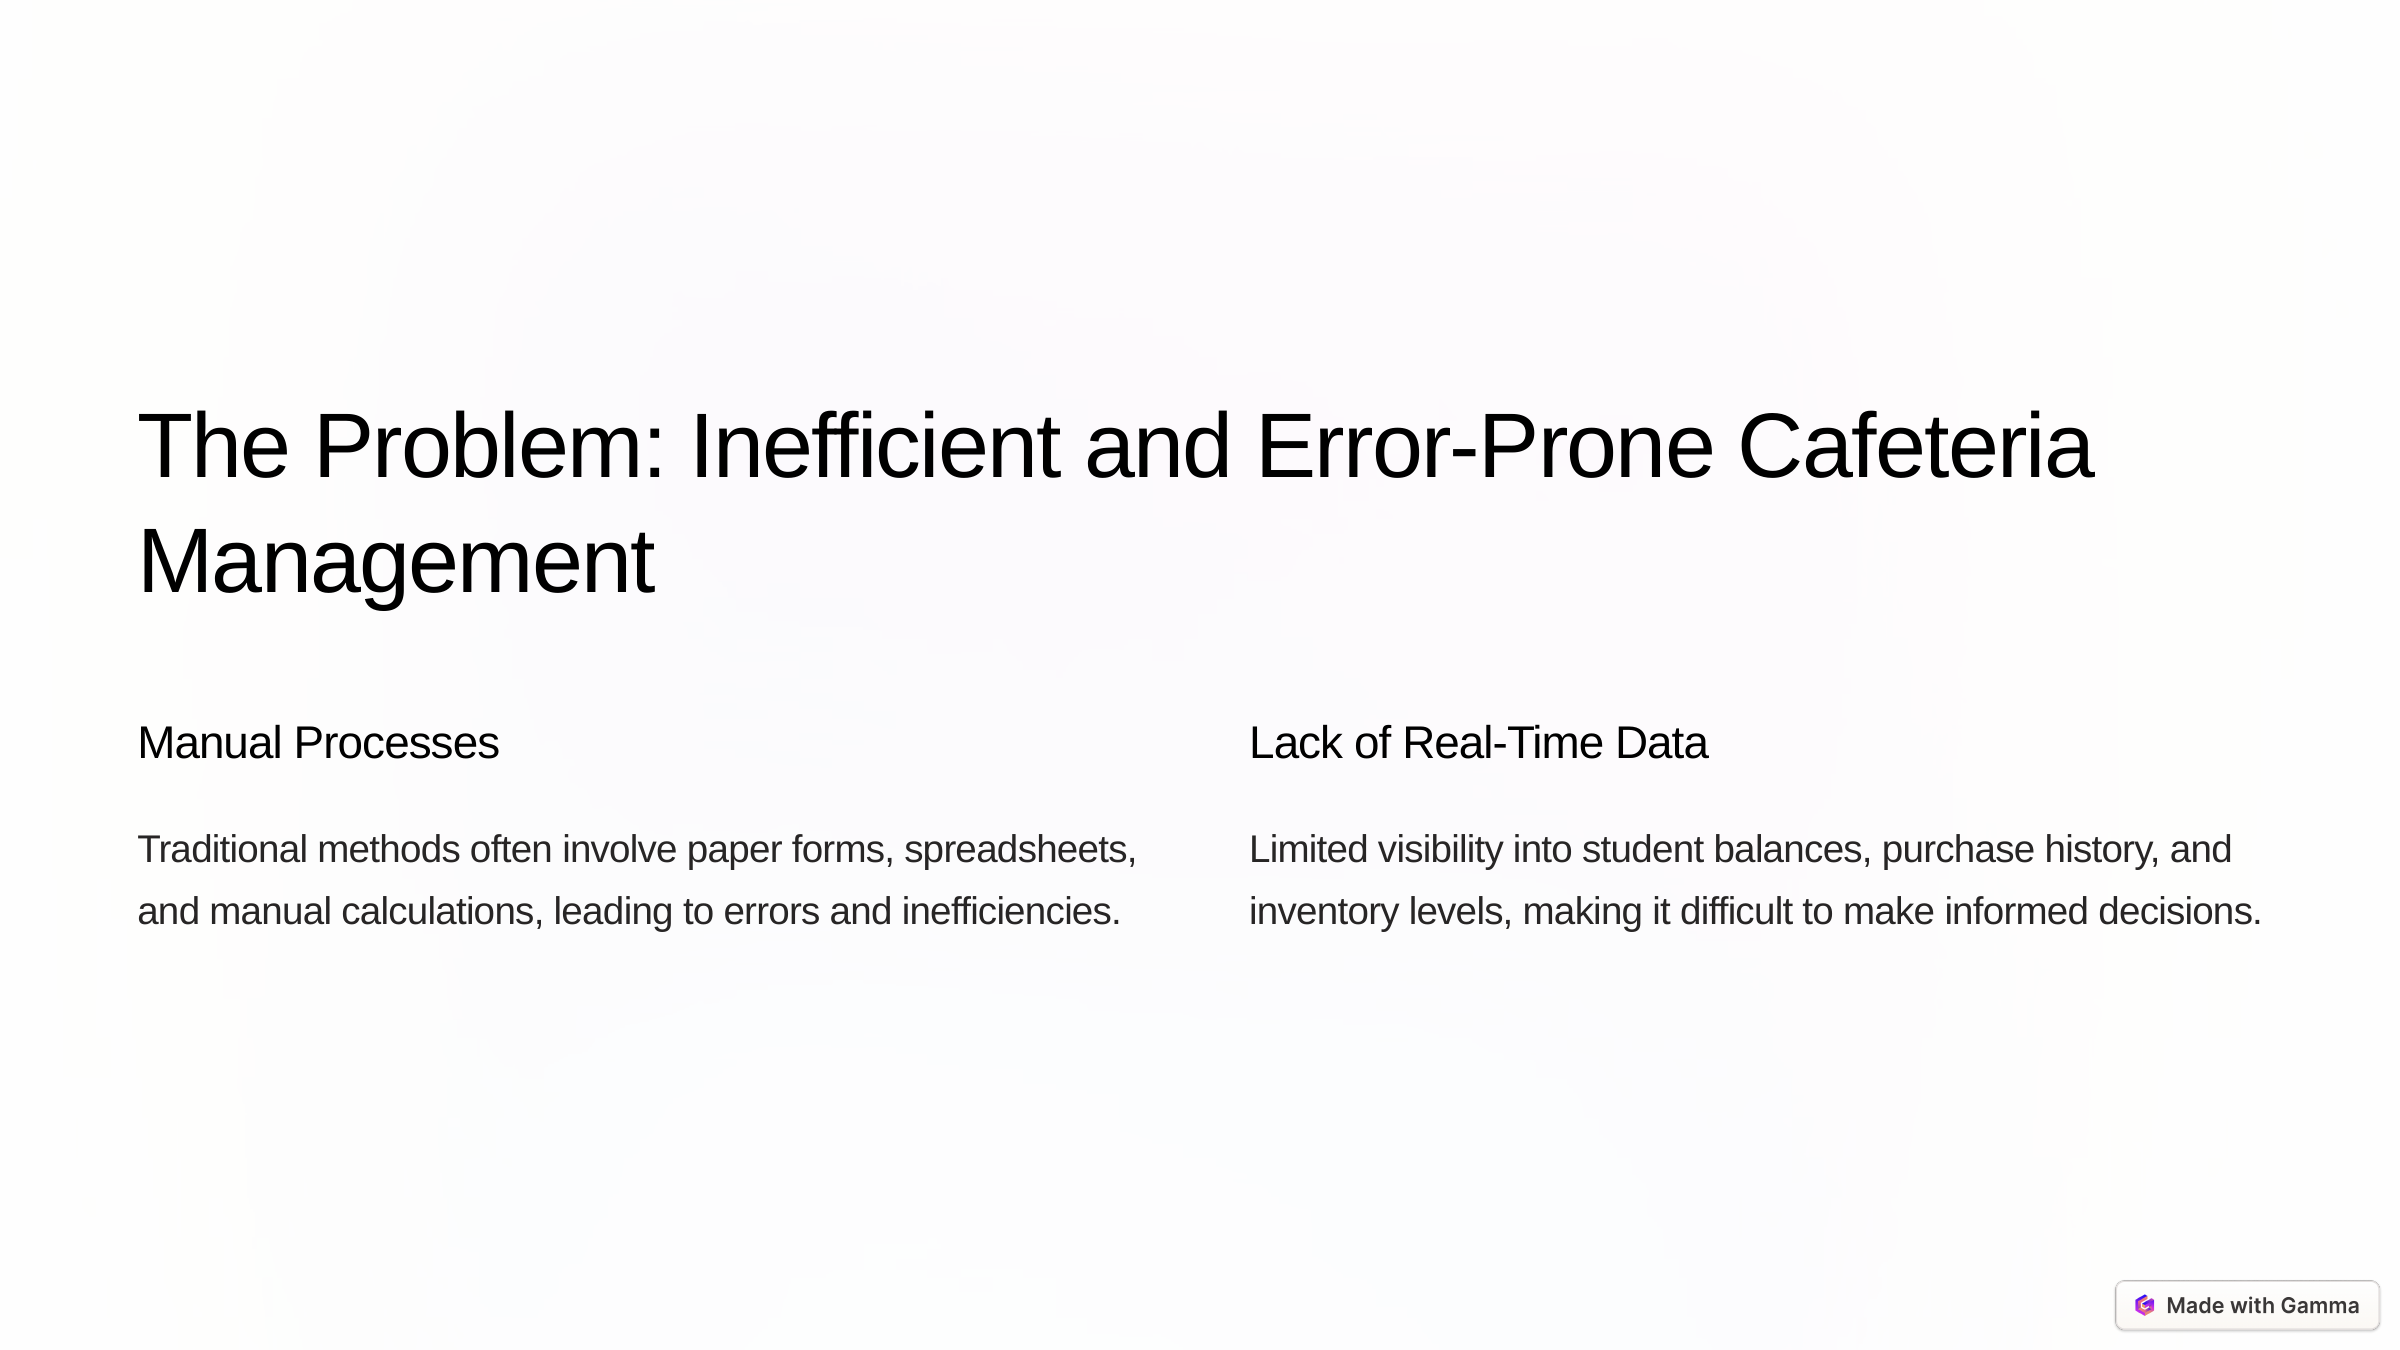

The Problem: Inefficient and Error-Prone Cafeteria Management
Manual Processes
Lack of Real-Time Data
Traditional methods often involve paper forms, spreadsheets, and manual calculations, leading to errors and inefficiencies.
Limited visibility into student balances, purchase history, and inventory levels, making it difficult to make informed decisions.